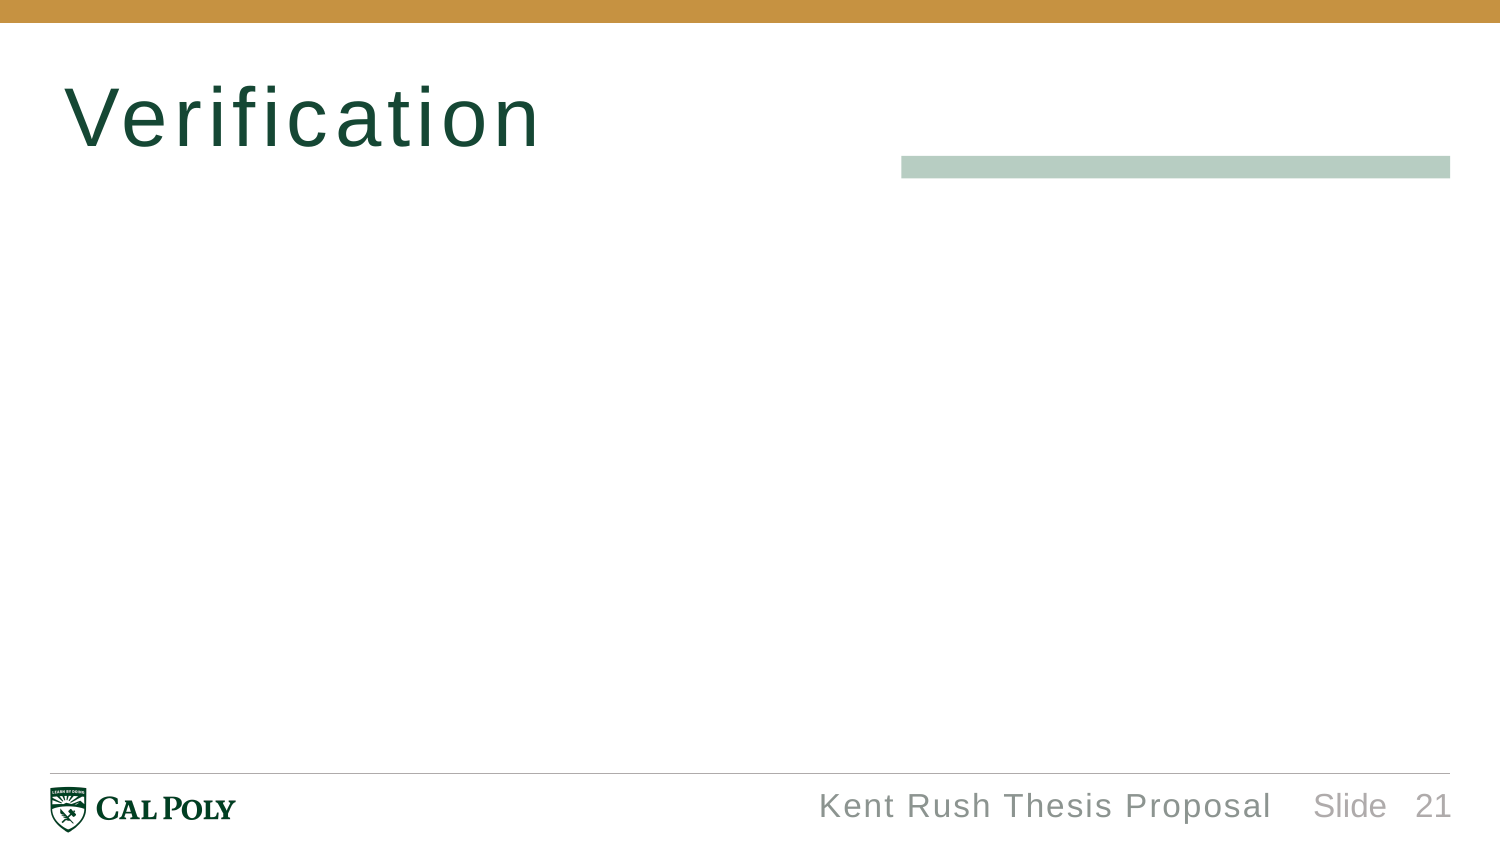

# Verification

Kent Rush Thesis Proposal
Slide   21